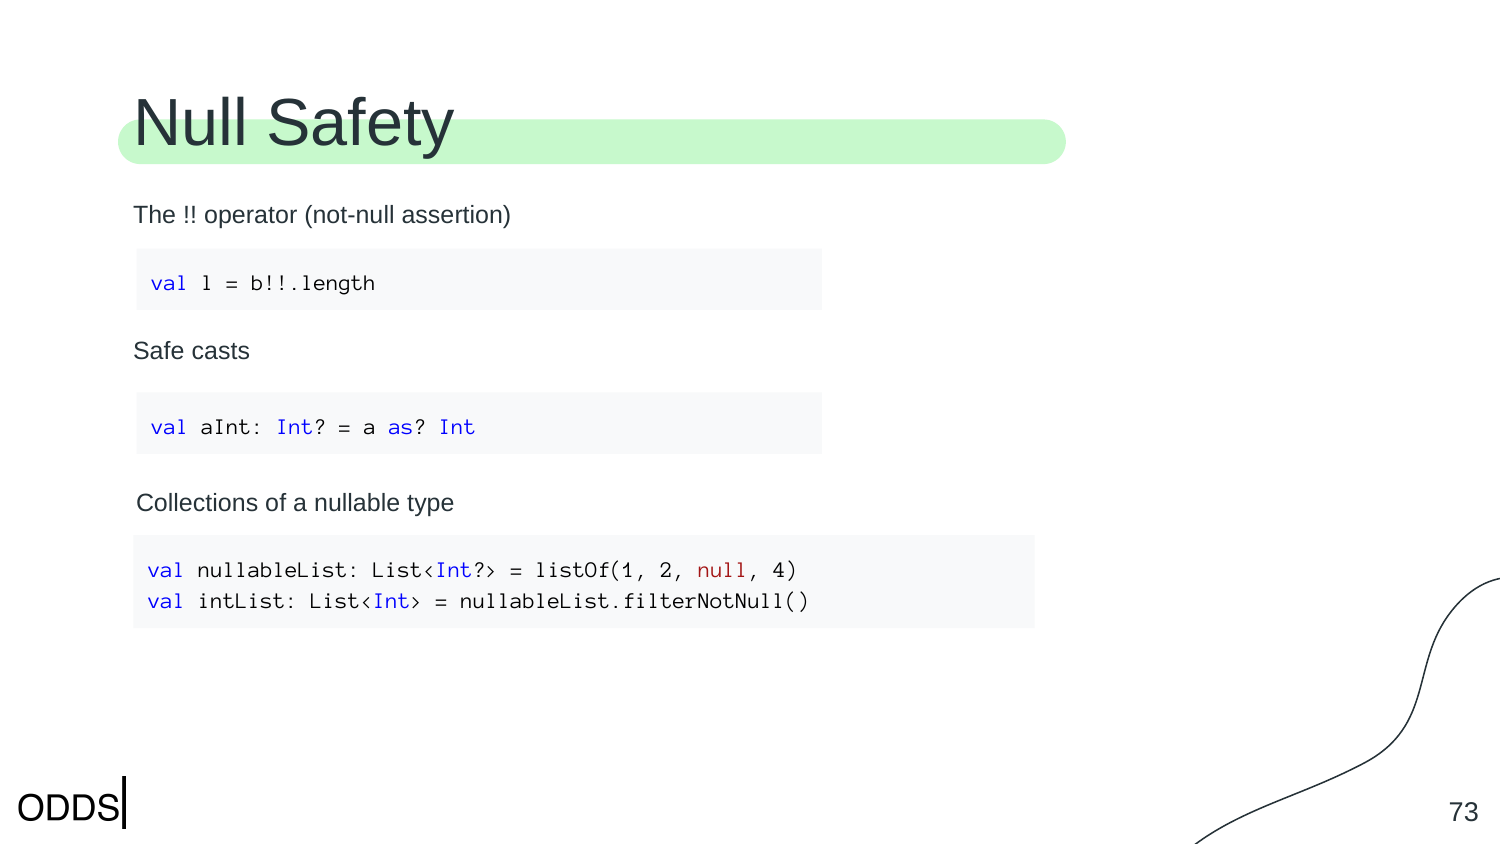

# Null Safety
The !! operator (not-null assertion)
val l = b!!.length
Safe casts
val aInt: Int? = a as? Int
Collections of a nullable type

val nullableList: List<Int?> = listOf(1, 2, null, 4)
val intList: List<Int> = nullableList.filterNotNull()
73